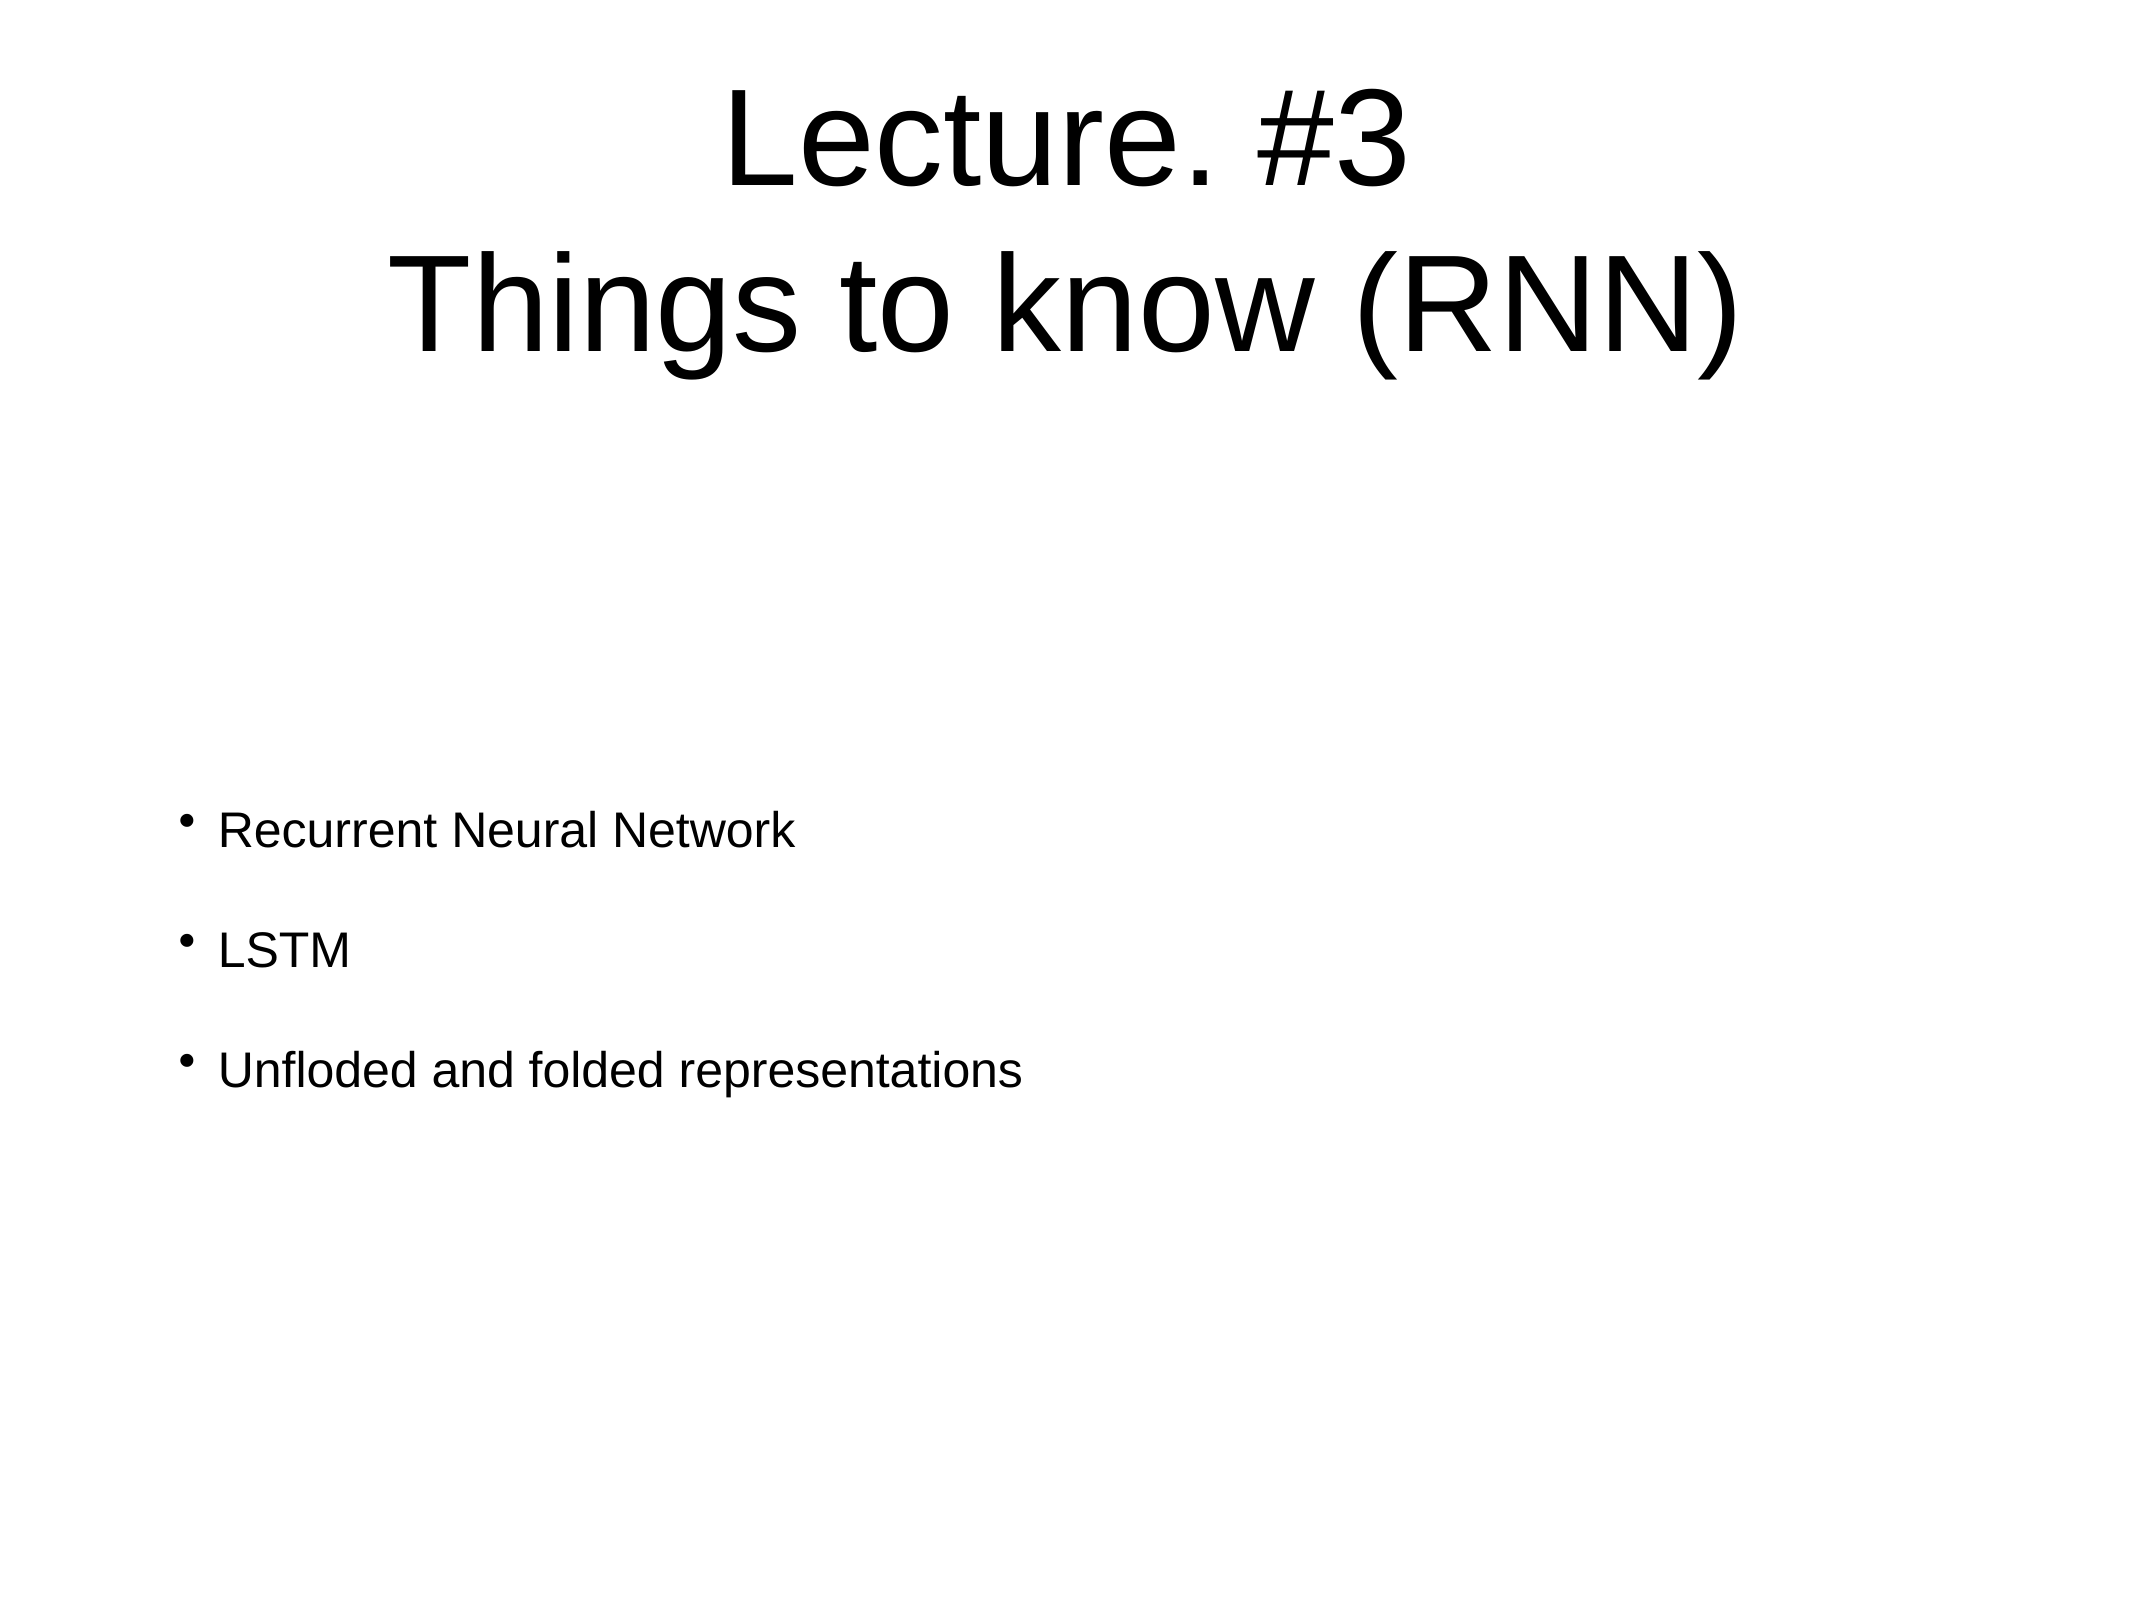

# Lecture. #3
Things to know (RNN)
Recurrent Neural Network

LSTM

Unfloded and folded representations